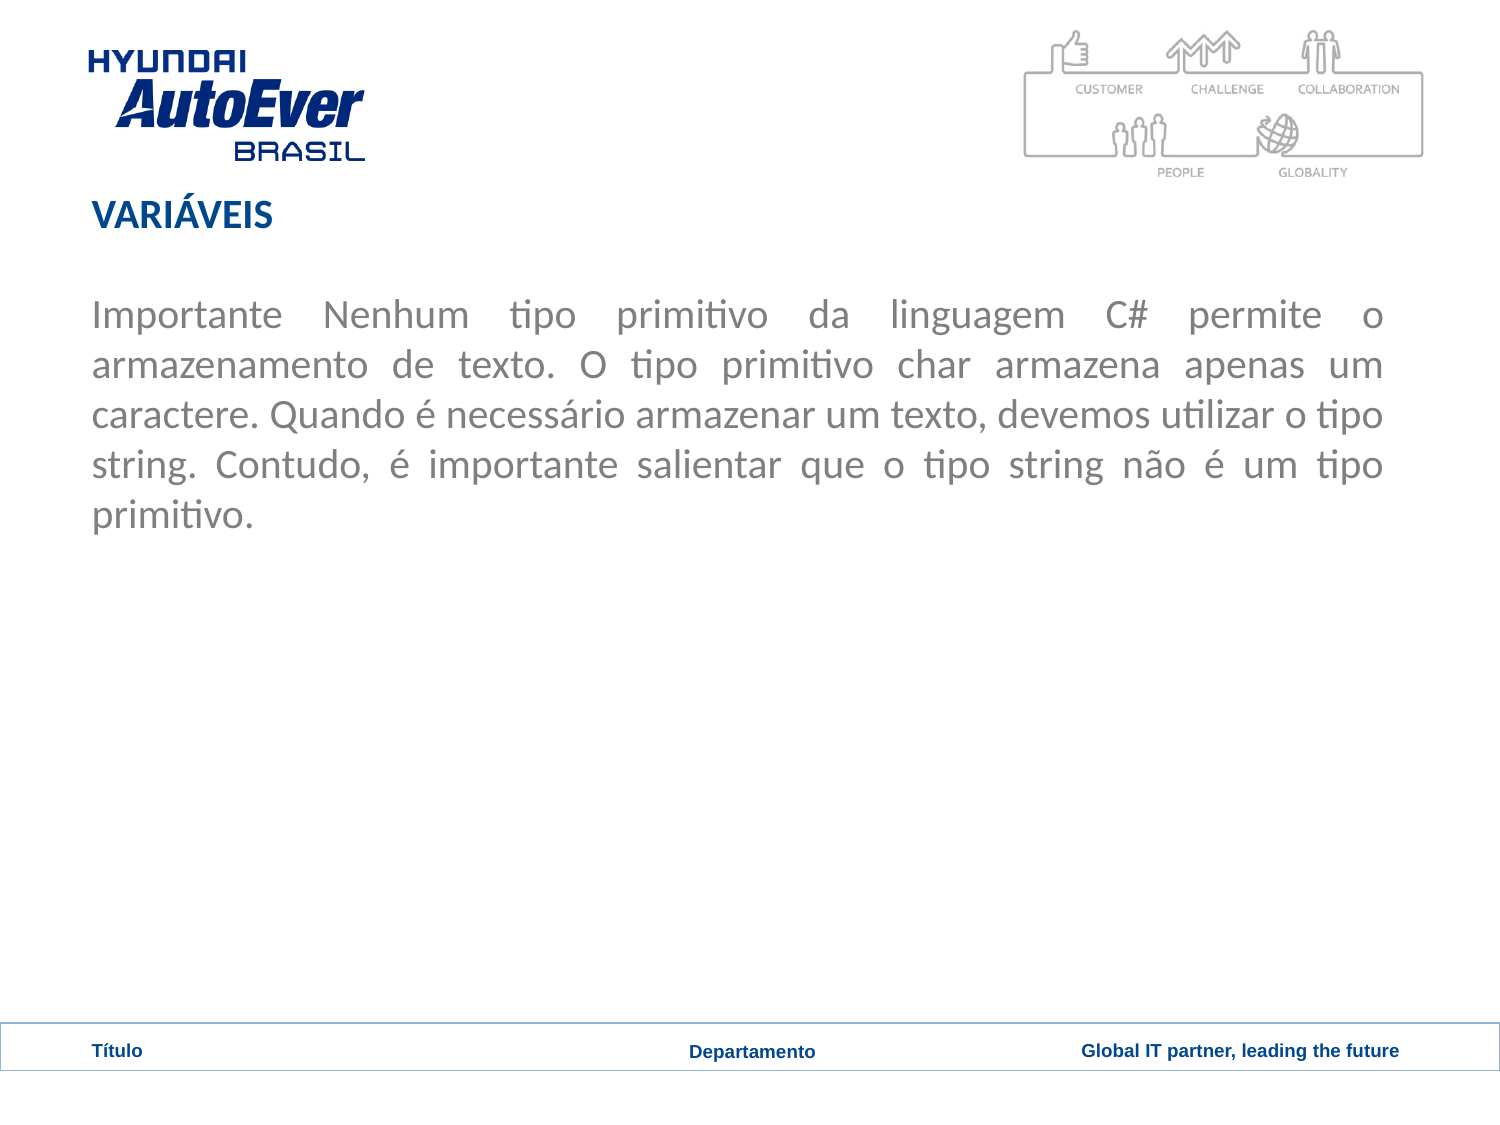

# VARIÁVEIS
Importante Nenhum tipo primitivo da linguagem C# permite o armazenamento de texto. O tipo primitivo char armazena apenas um caractere. Quando é necessário armazenar um texto, devemos utilizar o tipo string. Contudo, é importante salientar que o tipo string não é um tipo primitivo.